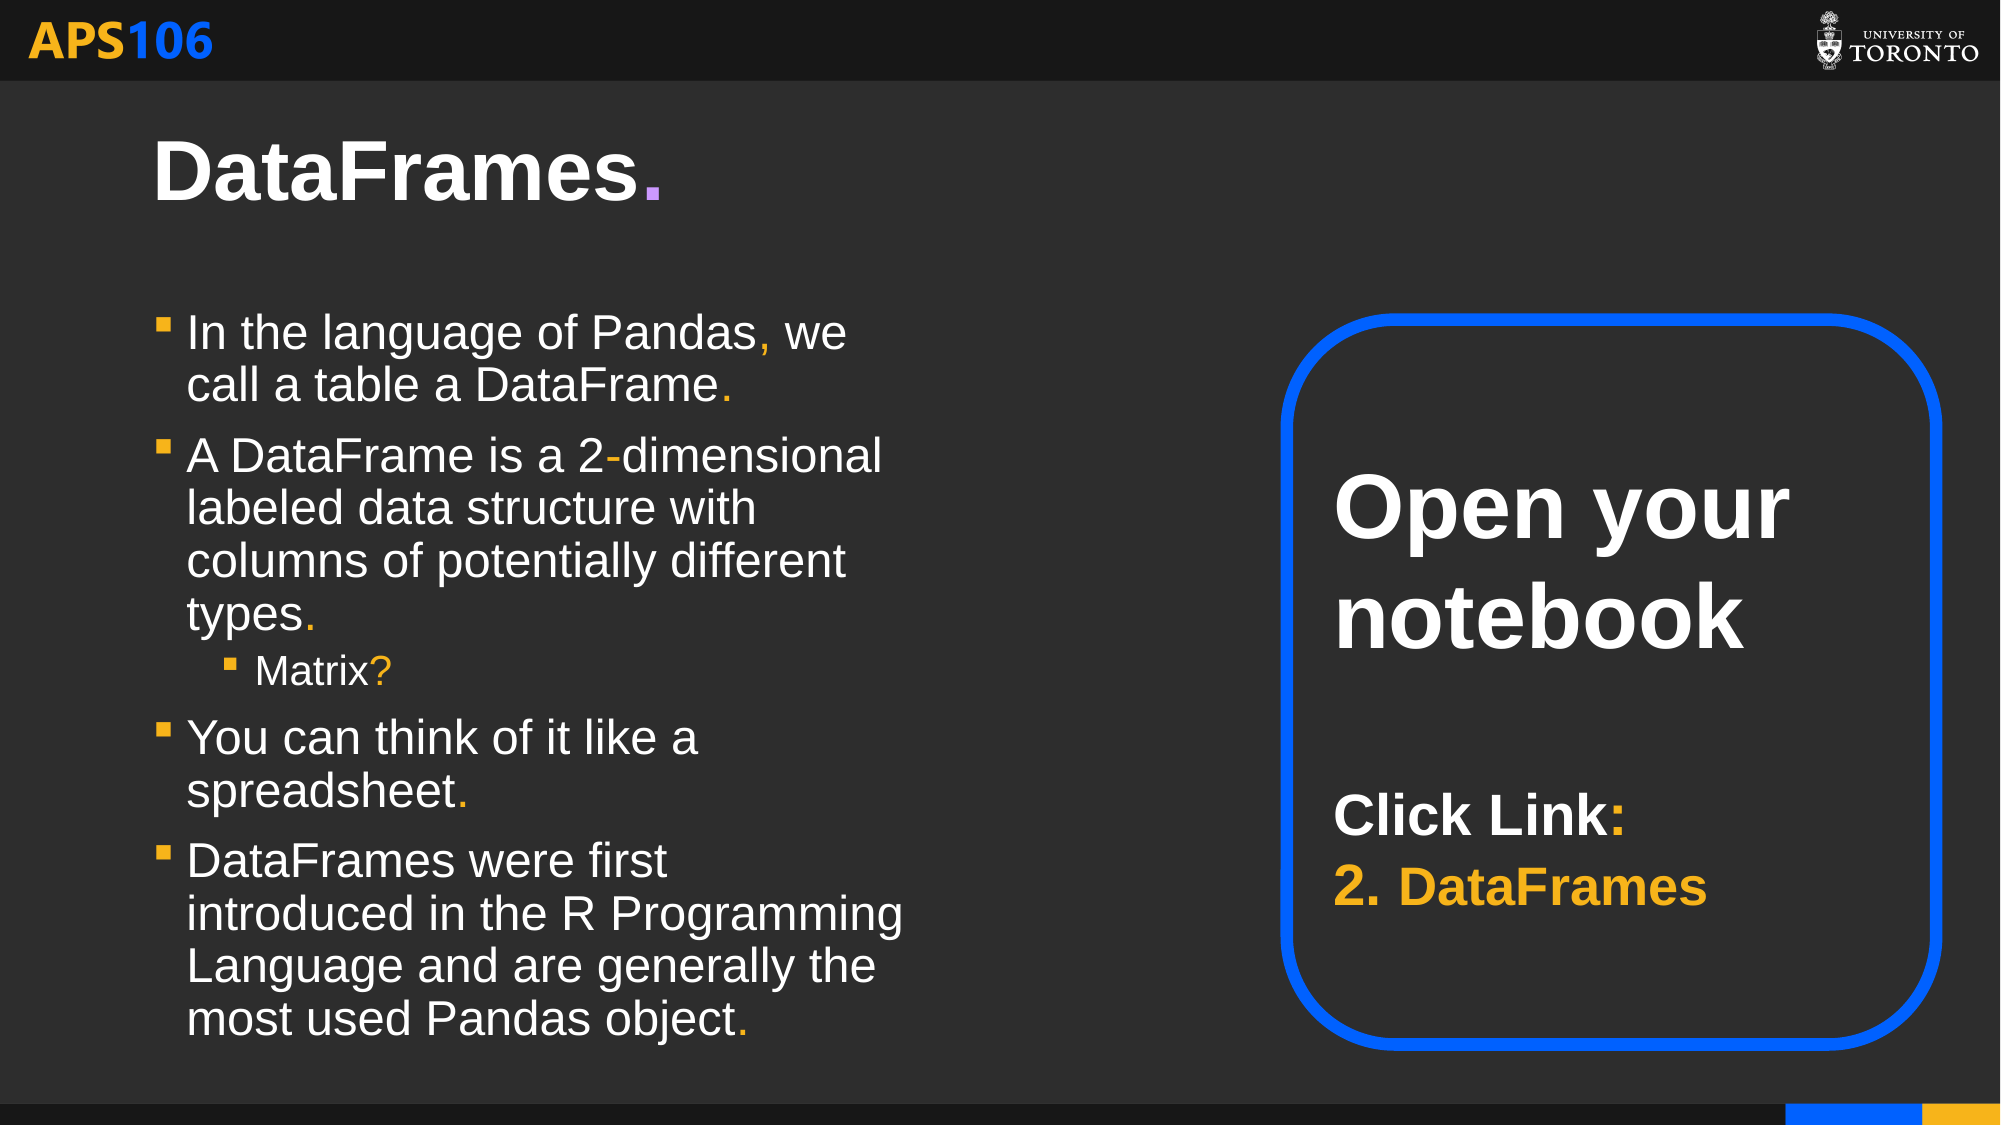

# DataFrames.
In the language of Pandas, we call a table a DataFrame.
A DataFrame is a 2-dimensional labeled data structure with columns of potentially different types.
Matrix?
You can think of it like a spreadsheet.
DataFrames were first introduced in the R Programming Language and are generally the most used Pandas object.
Open your notebook

Click Link:
2. DataFrames